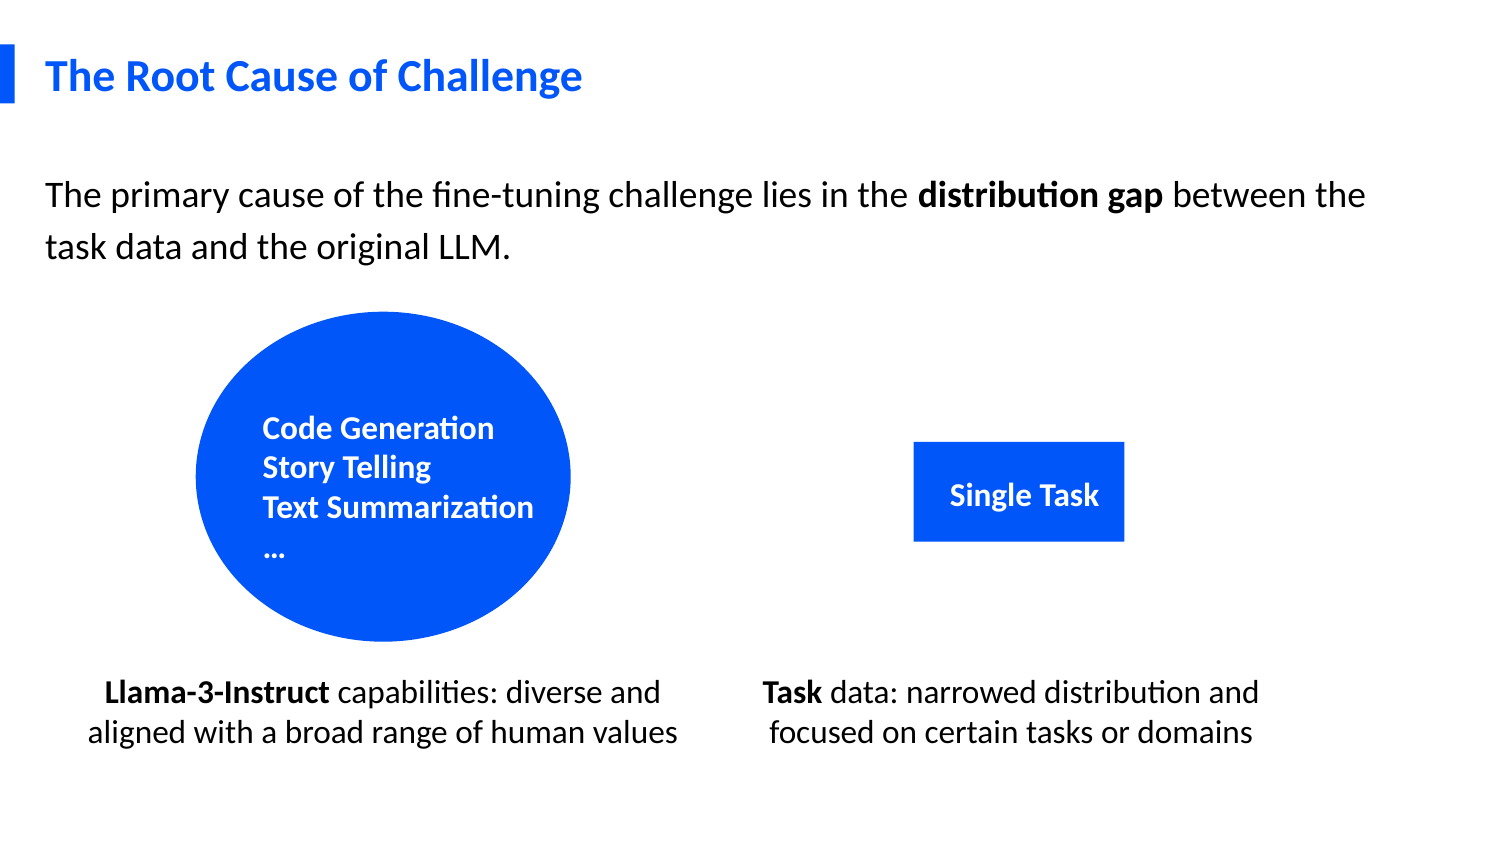

# The Root Cause of Challenge

The primary cause of the fine-tuning challenge lies in the distribution gap between the task data and the original LLM.

Code Generation
Story Telling
Text Summarization
…

Single Task
Llama-3-Instruct capabilities: diverse and aligned with a broad range of human values
Task data: narrowed distribution and focused on certain tasks or domains